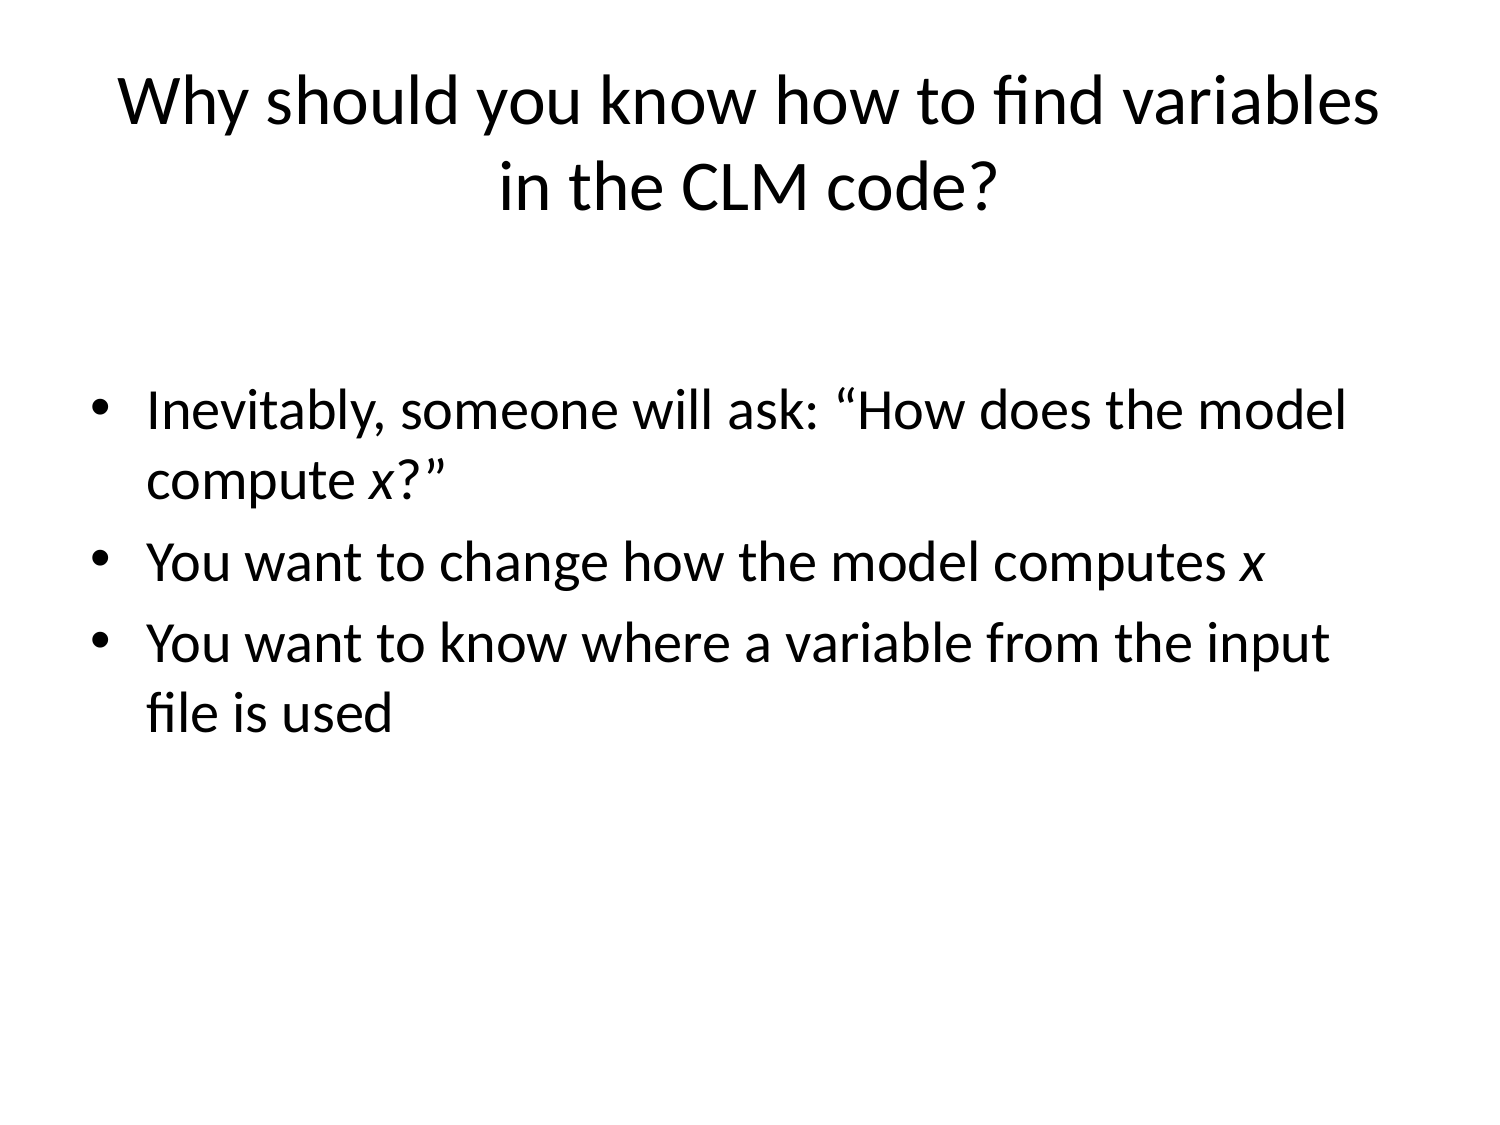

# Why should you know how to find variables in the CLM code?
Inevitably, someone will ask: “How does the model compute x?”
You want to change how the model computes x
You want to know where a variable from the input file is used